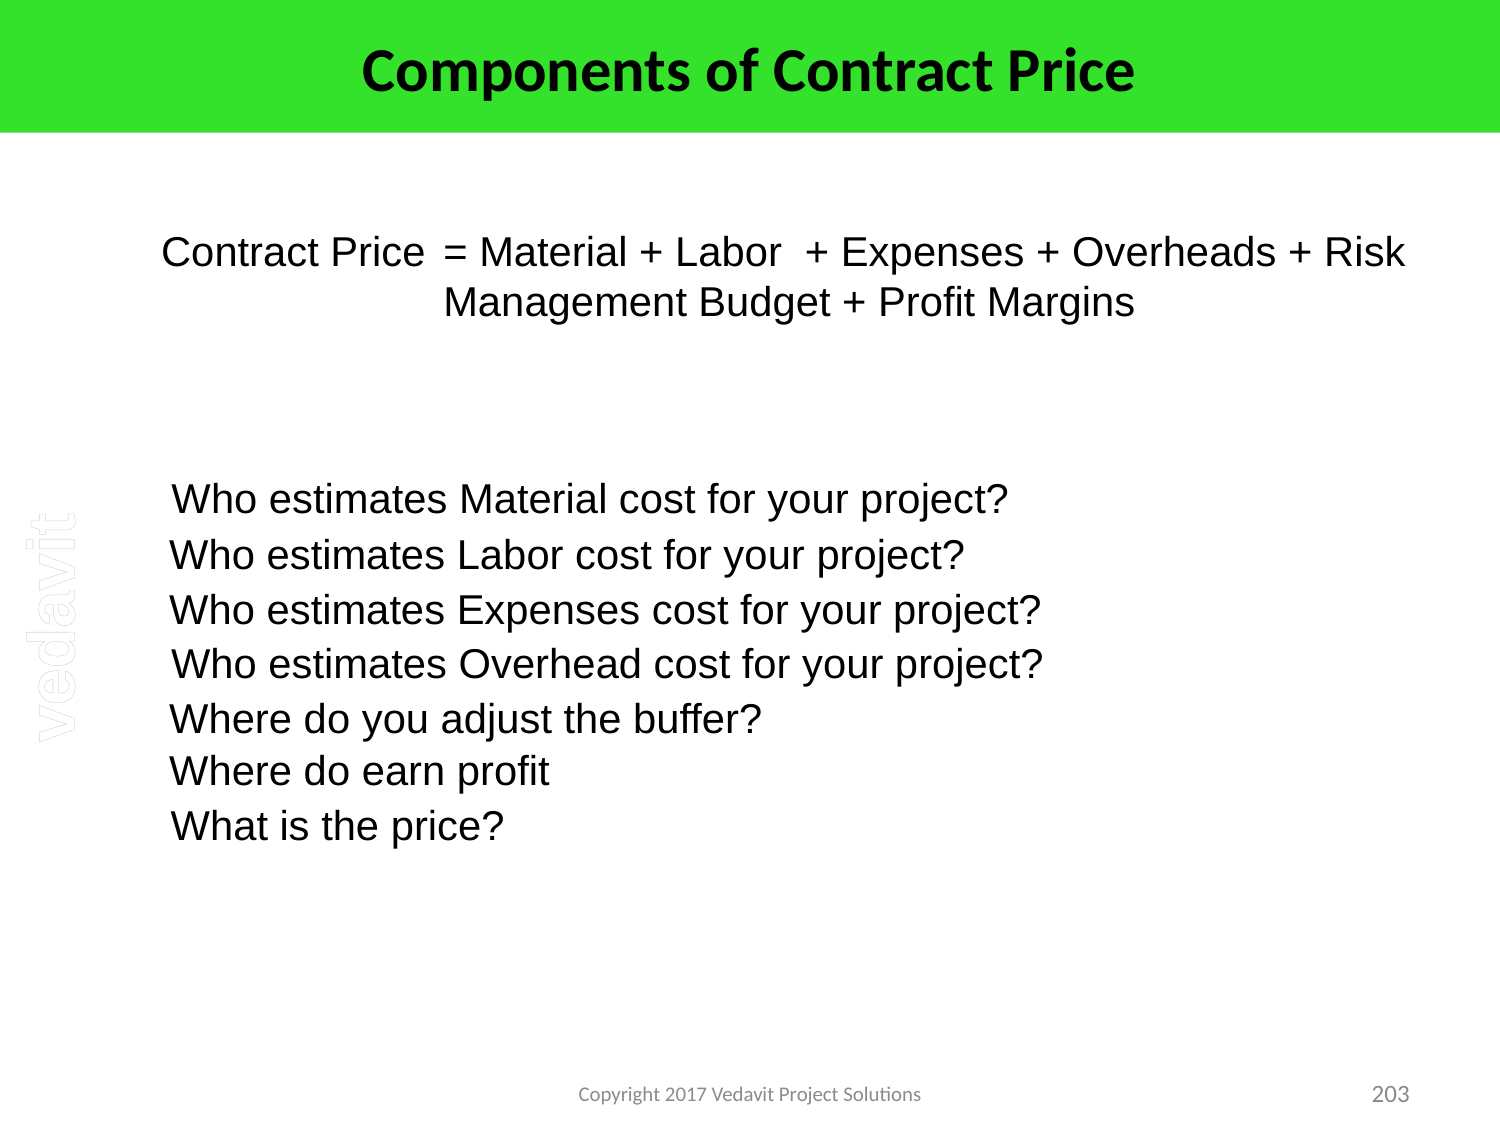

# Components of Contract Price
Contract Price	= Material + Labor  + Expenses + Overheads + Risk Management Budget + Profit Margins
Who estimates Material cost for your project?
Who estimates Labor cost for your project?
Who estimates Expenses cost for your project?
Who estimates Overhead cost for your project?
Where do you adjust the buffer?
Where do earn profit
What is the price?
Copyright 2017 Vedavit Project Solutions
203